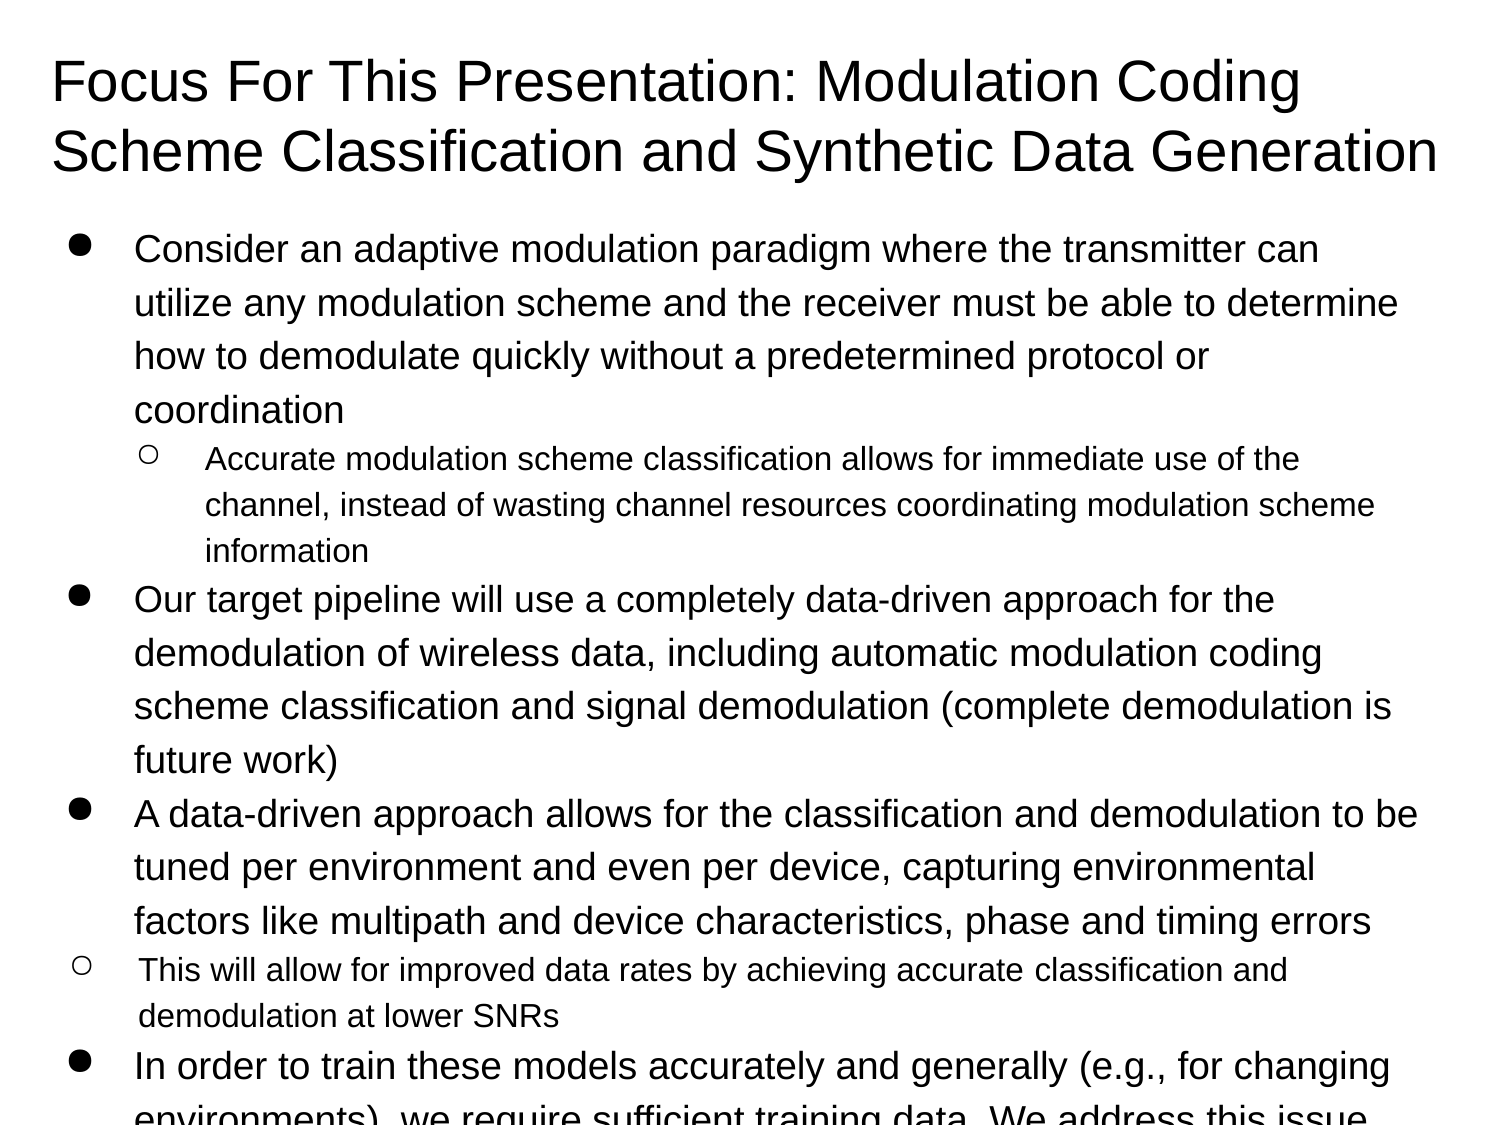

# Focus For This Presentation: Modulation Coding Scheme Classification and Synthetic Data Generation
Consider an adaptive modulation paradigm where the transmitter can utilize any modulation scheme and the receiver must be able to determine how to demodulate quickly without a predetermined protocol or coordination
Accurate modulation scheme classification allows for immediate use of the channel, instead of wasting channel resources coordinating modulation scheme information
Our target pipeline will use a completely data-driven approach for the demodulation of wireless data, including automatic modulation coding scheme classification and signal demodulation (complete demodulation is future work)
A data-driven approach allows for the classification and demodulation to be tuned per environment and even per device, capturing environmental factors like multipath and device characteristics, phase and timing errors
This will allow for improved data rates by achieving accurate classification and demodulation at lower SNRs
In order to train these models accurately and generally (e.g., for changing environments), we require sufficient training data. We address this issue with Generative Adversarial Models (GANs) in the second half the presentation.